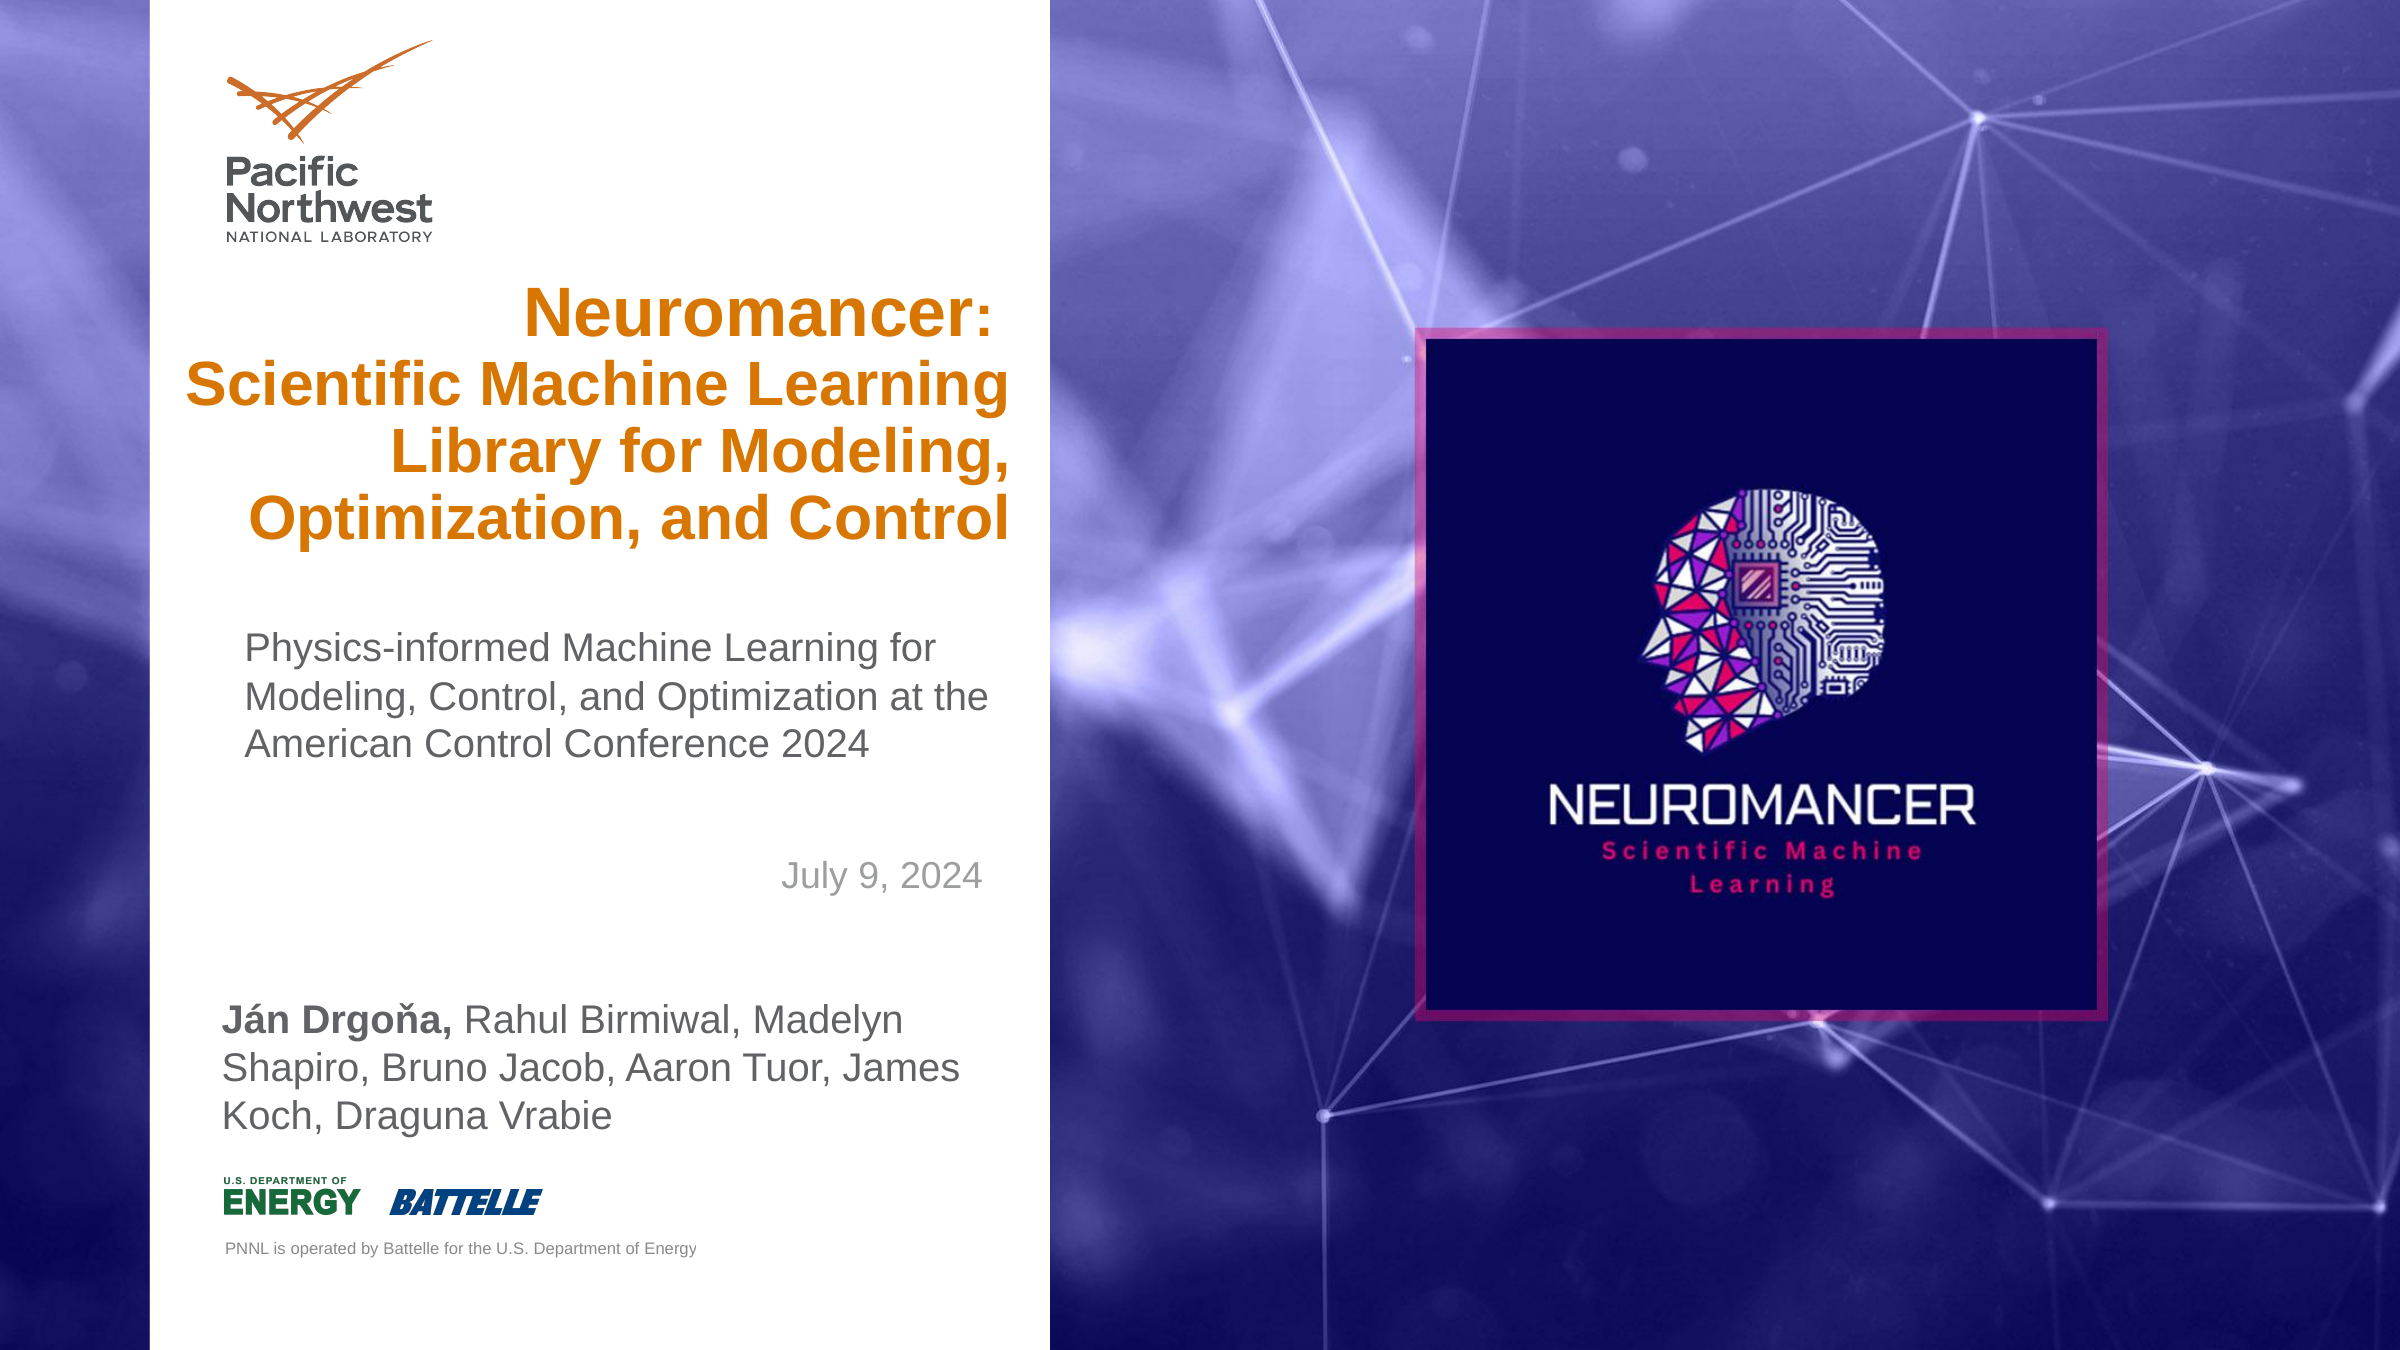

# Neuromancer: Scientific Machine Learning Library for Modeling, Optimization, and Control
Physics-informed Machine Learning for Modeling, Control, and Optimization at the American Control Conference 2024
July 9, 2024
Ján Drgoňa, Rahul Birmiwal, Madelyn Shapiro, Bruno Jacob, Aaron Tuor, James Koch, Draguna Vrabie